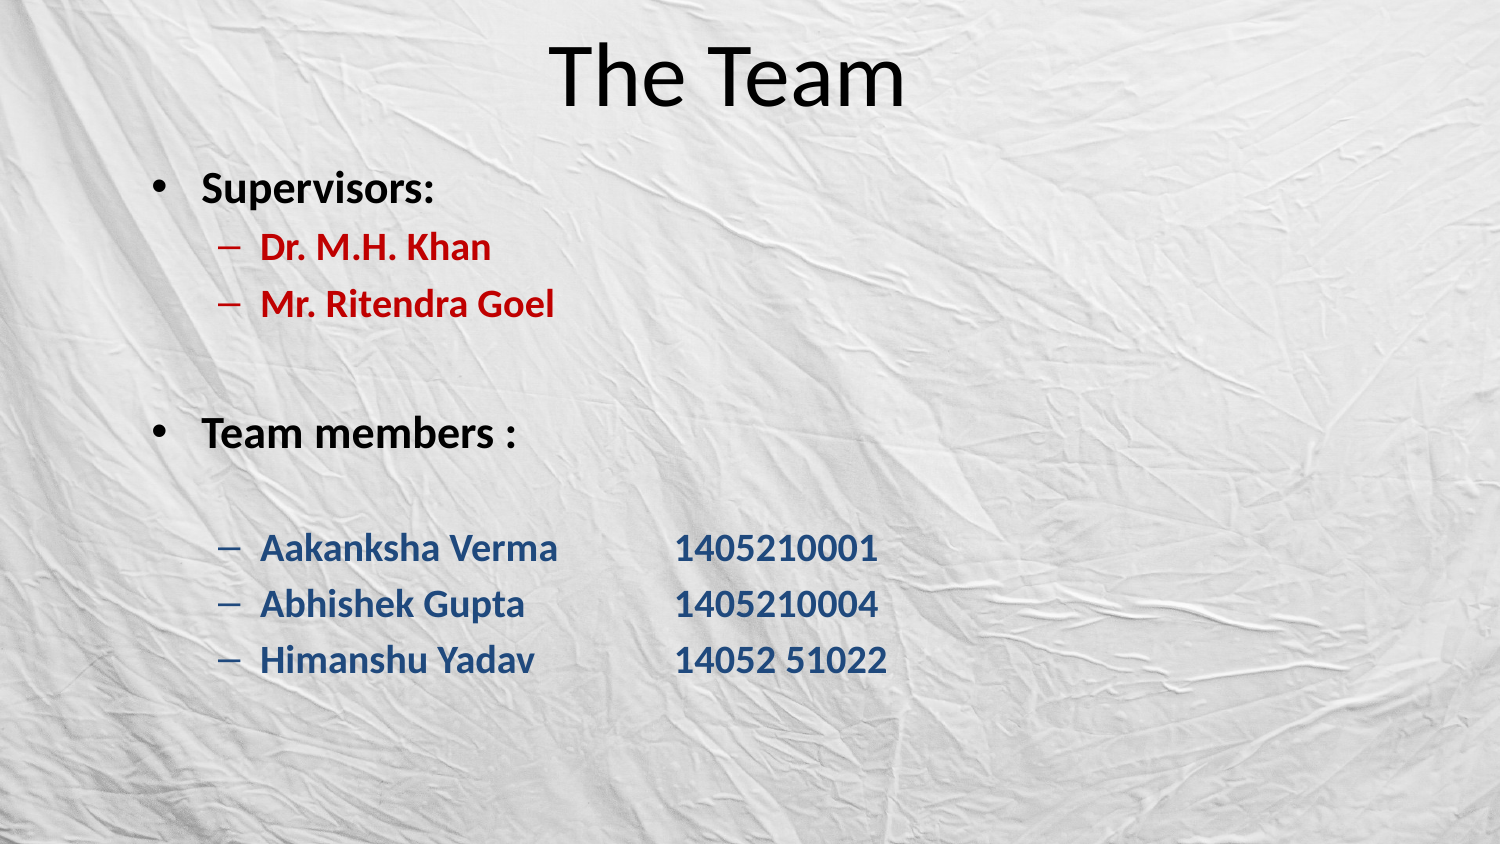

# The Team
Supervisors:
Dr. M.H. Khan
Mr. Ritendra Goel

Team members :
Aakanksha Verma    	1405210001
Abhishek Gupta       	1405210004
Himanshu Yadav      	14052 51022